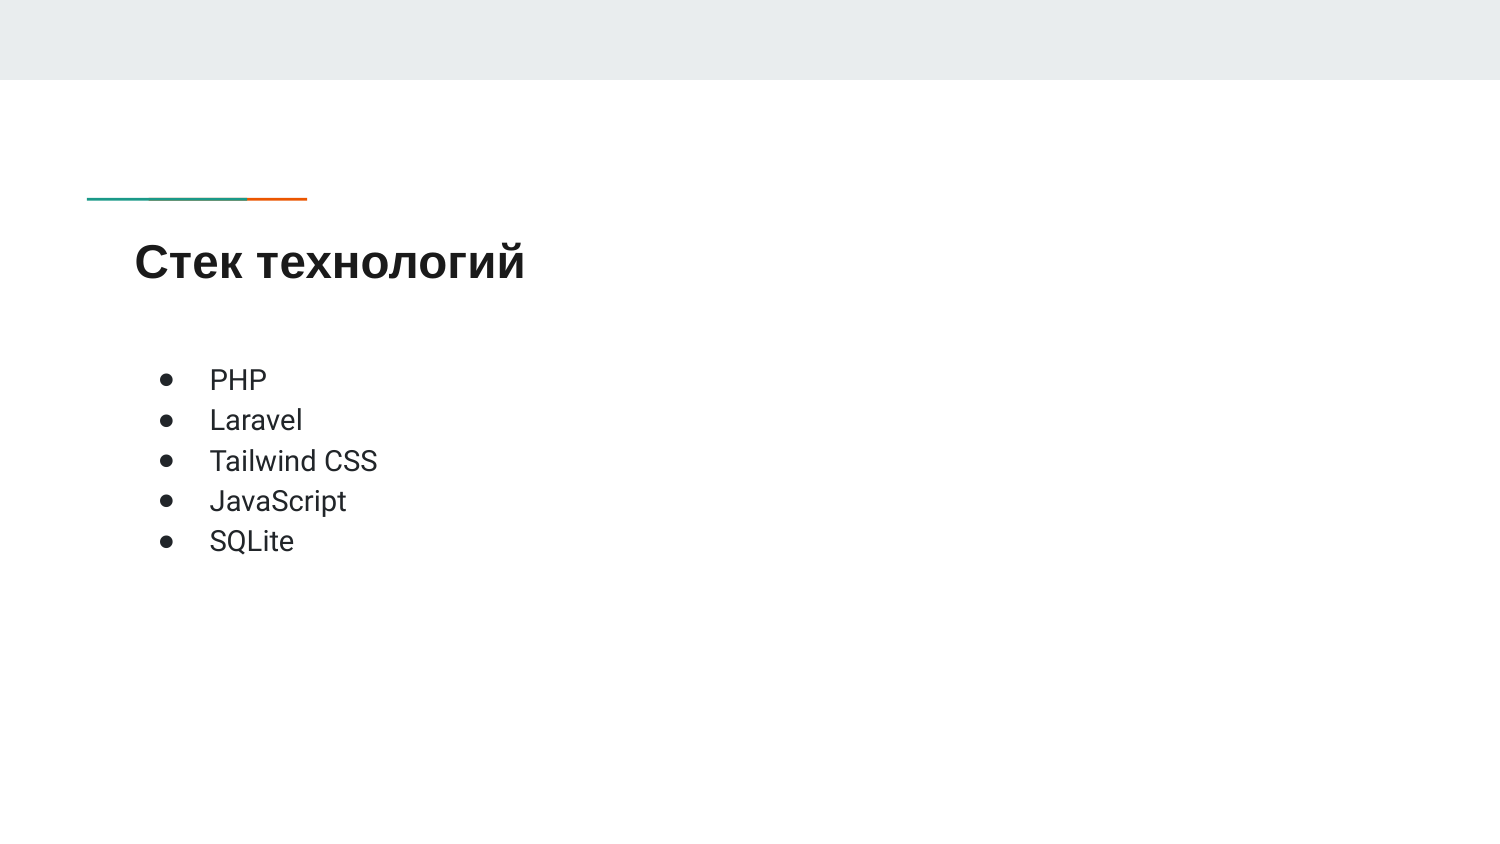

# Стек технологий
PHP
Laravel
Tailwind CSS
JavaScript
SQLite